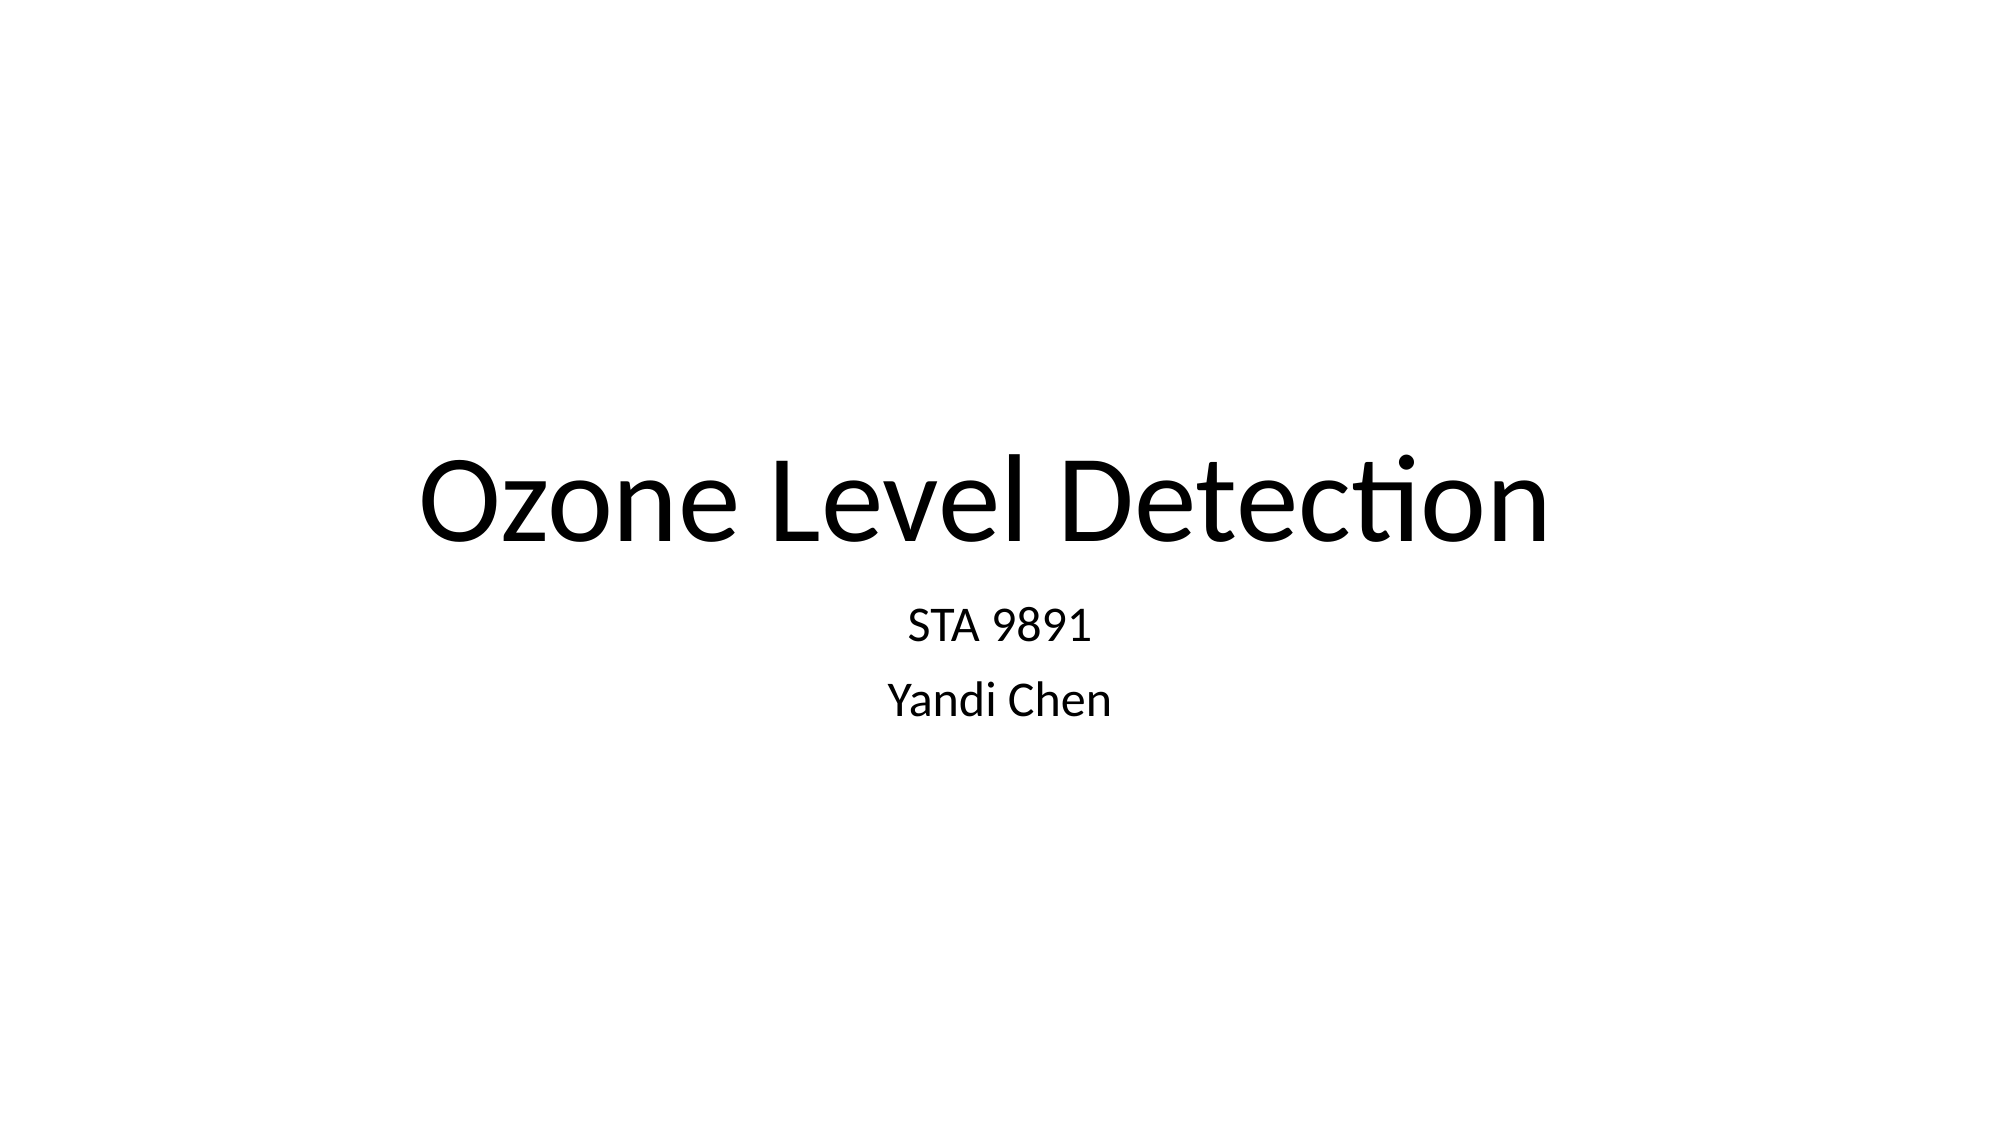

# Ozone Level Detection
STA 9891
Yandi Chen